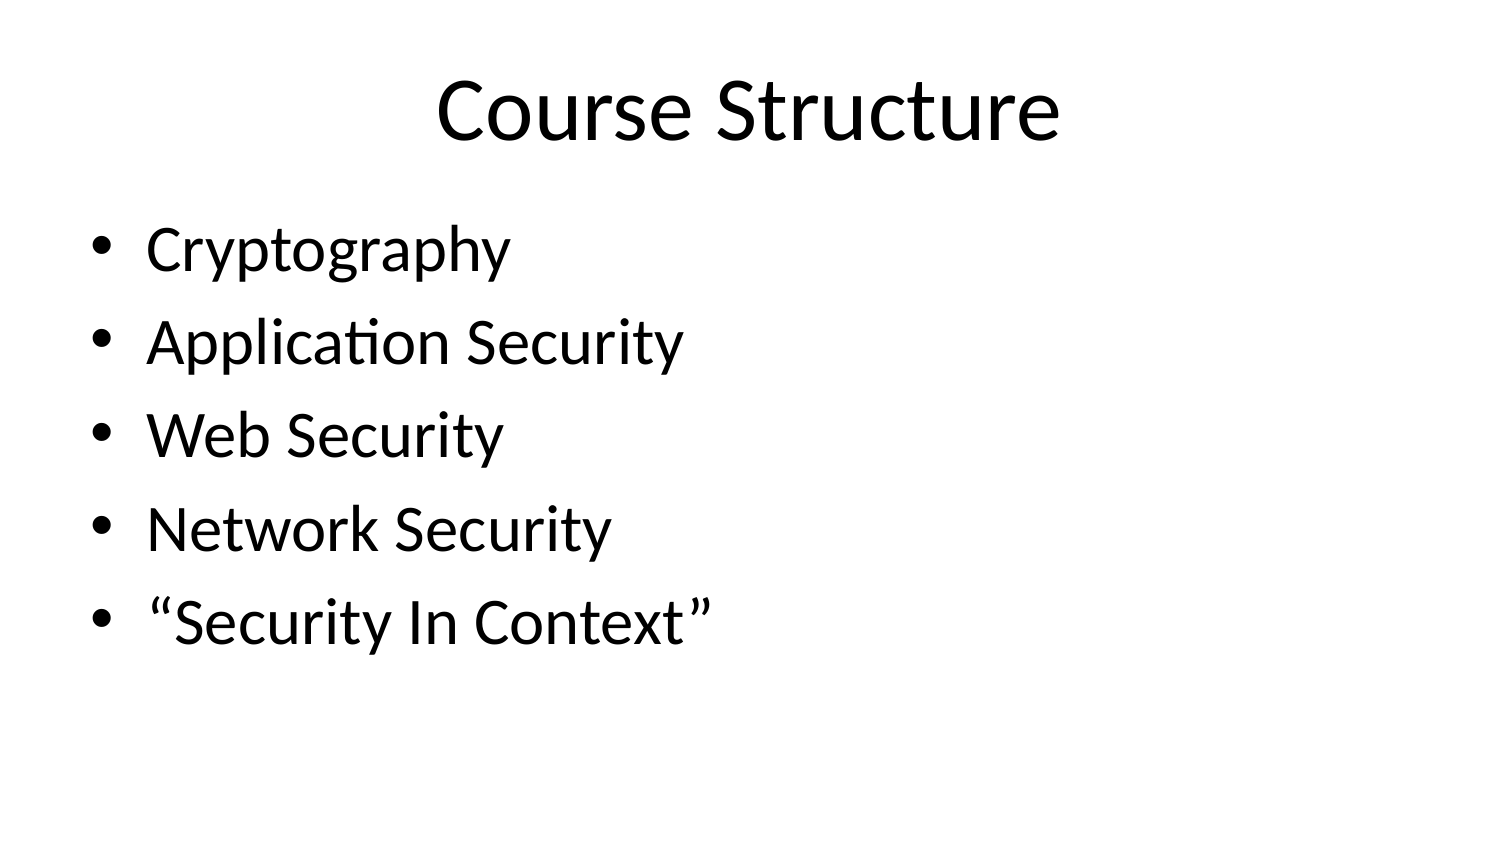

# Course Structure
Cryptography
Application Security
Web Security
Network Security
“Security In Context”